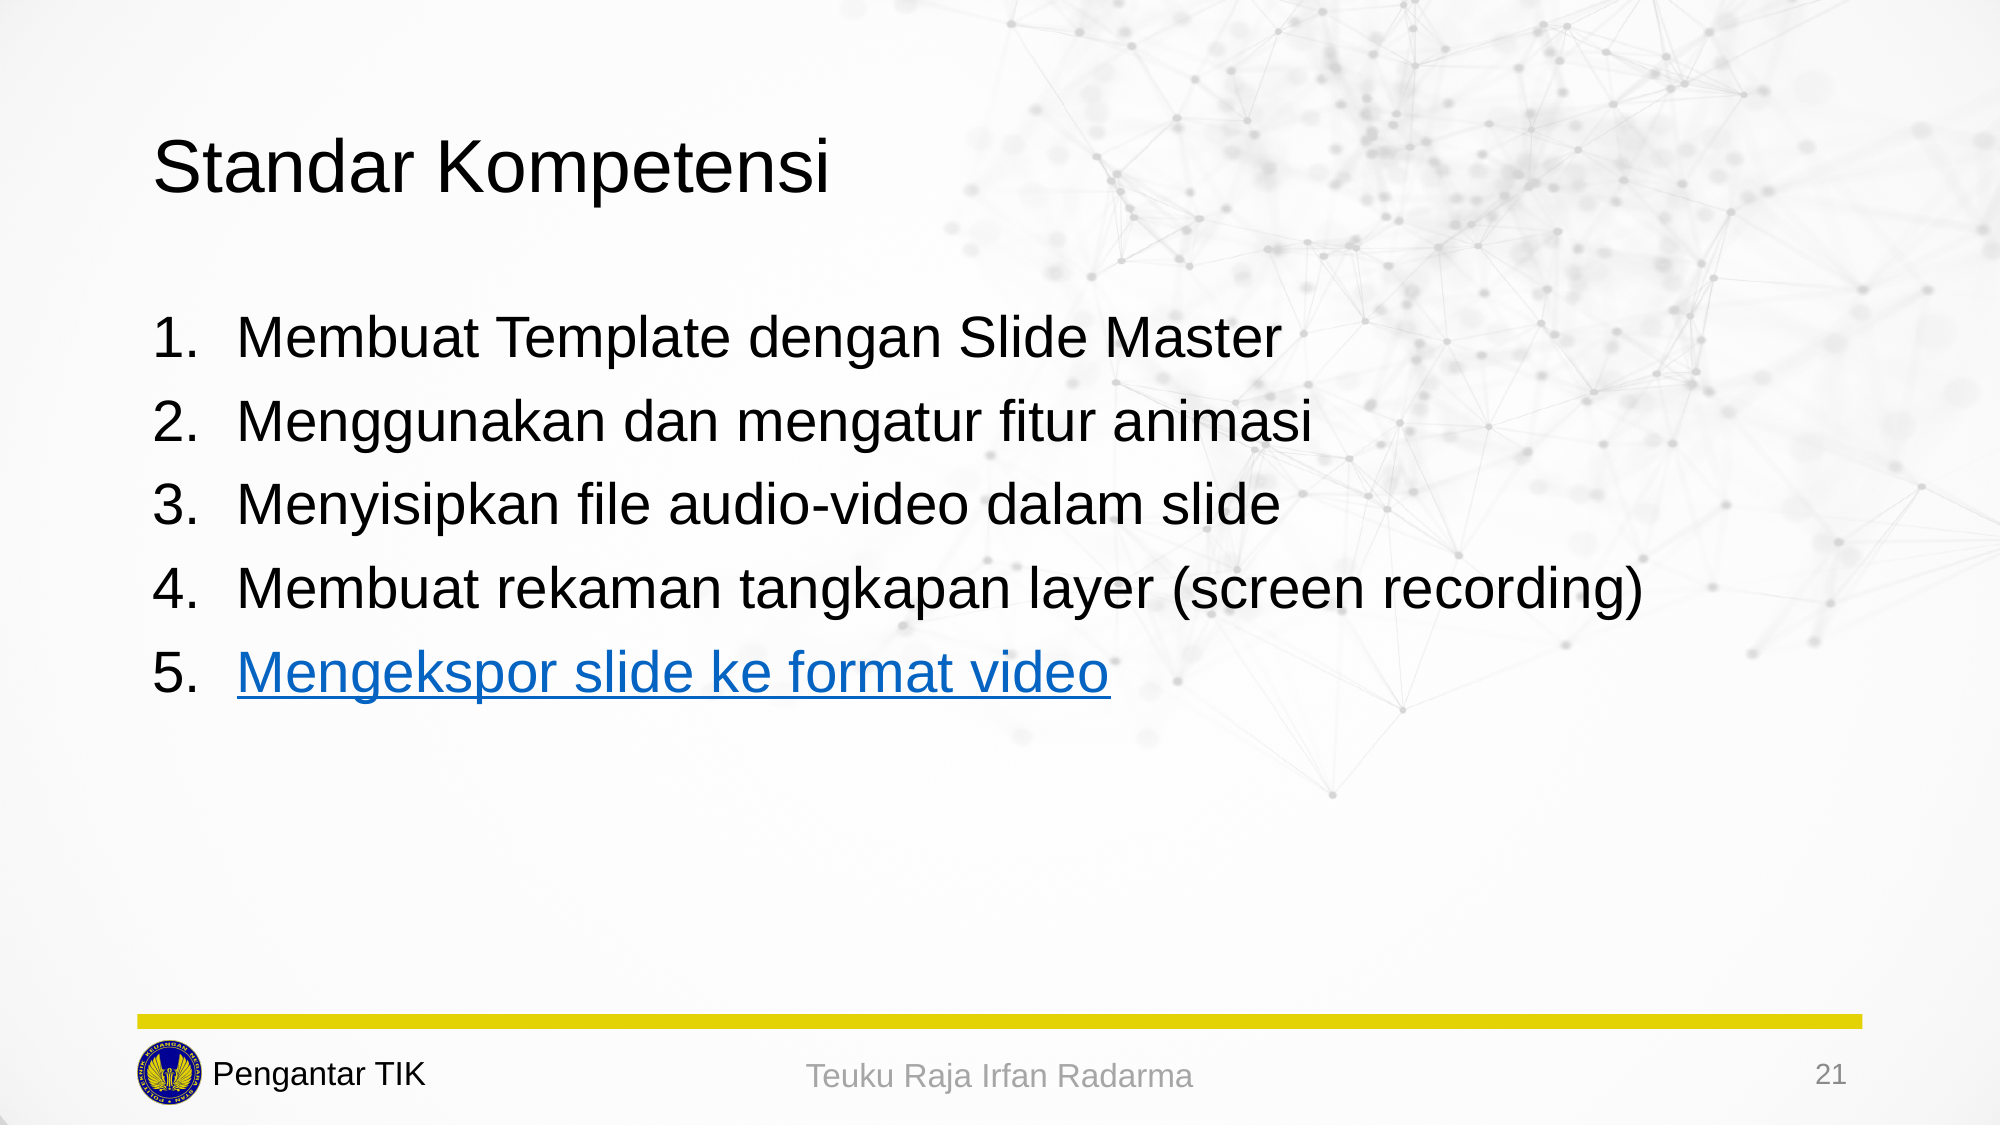

# Standar Kompetensi
Membuat Template dengan Slide Master
Menggunakan dan mengatur fitur animasi
Menyisipkan file audio-video dalam slide
Membuat rekaman tangkapan layer (screen recording)
Mengekspor slide ke format video

21